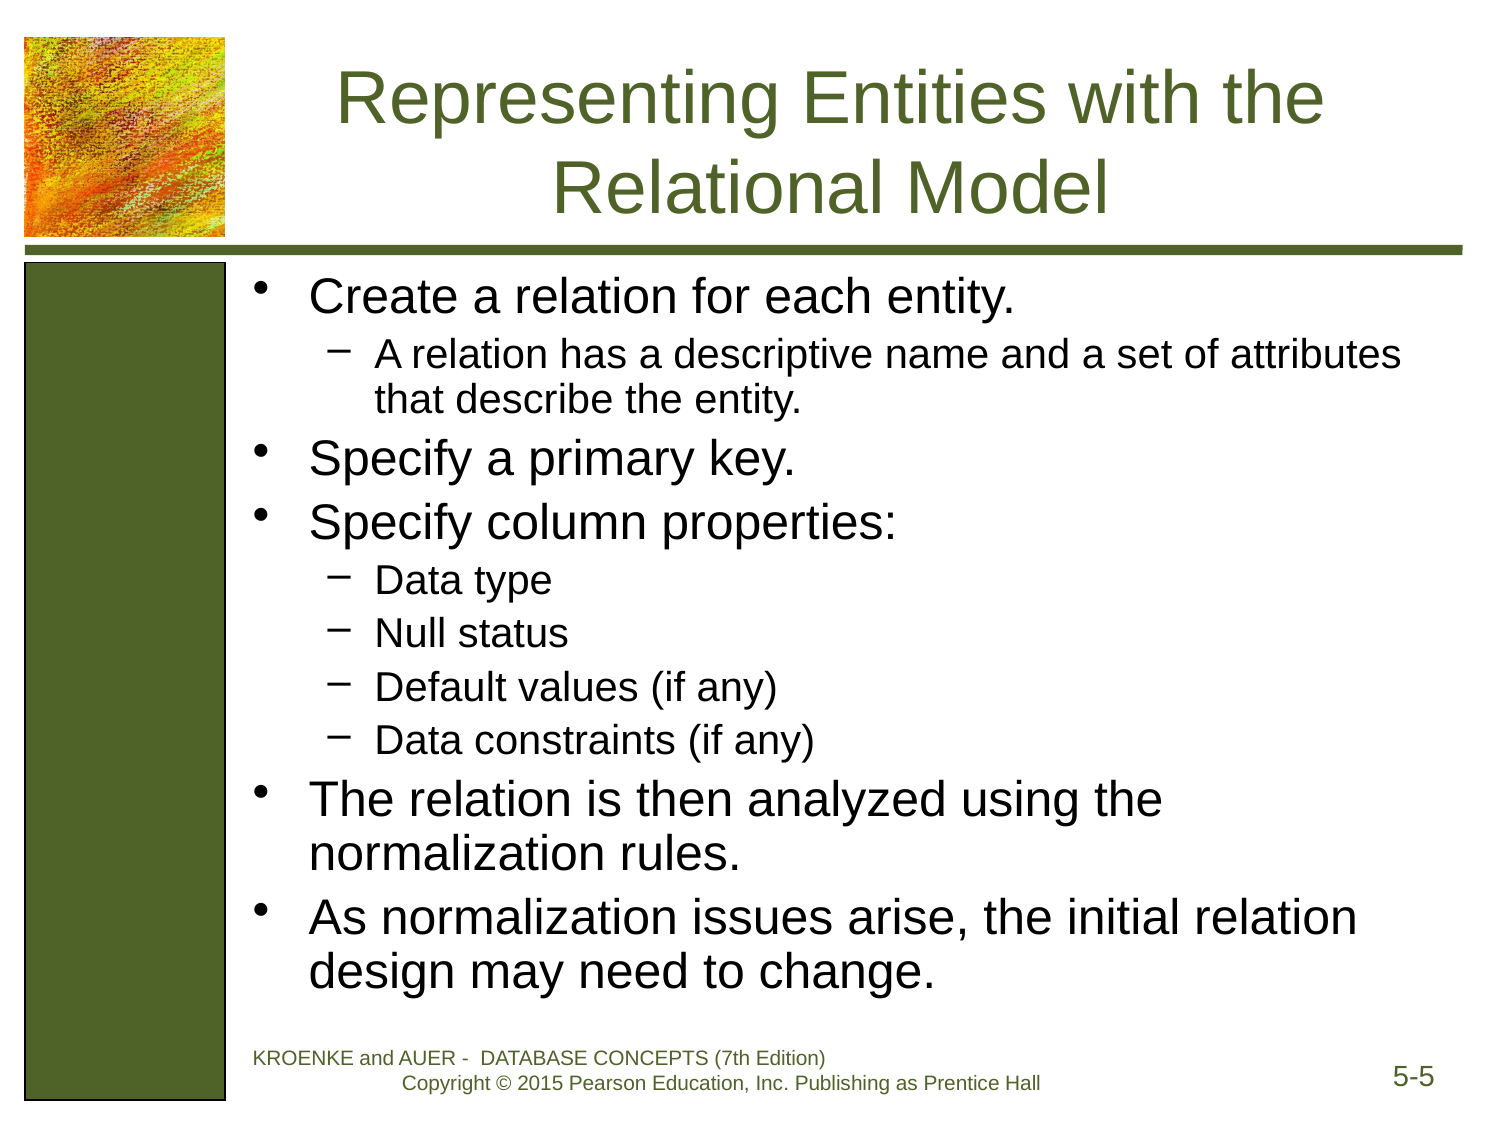

# Representing Entities with the Relational Model
Create a relation for each entity.
A relation has a descriptive name and a set of attributes that describe the entity.
Specify a primary key.
Specify column properties:
Data type
Null status
Default values (if any)
Data constraints (if any)
The relation is then analyzed using the normalization rules.
As normalization issues arise, the initial relation design may need to change.
KROENKE and AUER -  DATABASE CONCEPTS (7th Edition)                                                                     Copyright © 2015 Pearson Education, Inc. Publishing as Prentice Hall
5-5